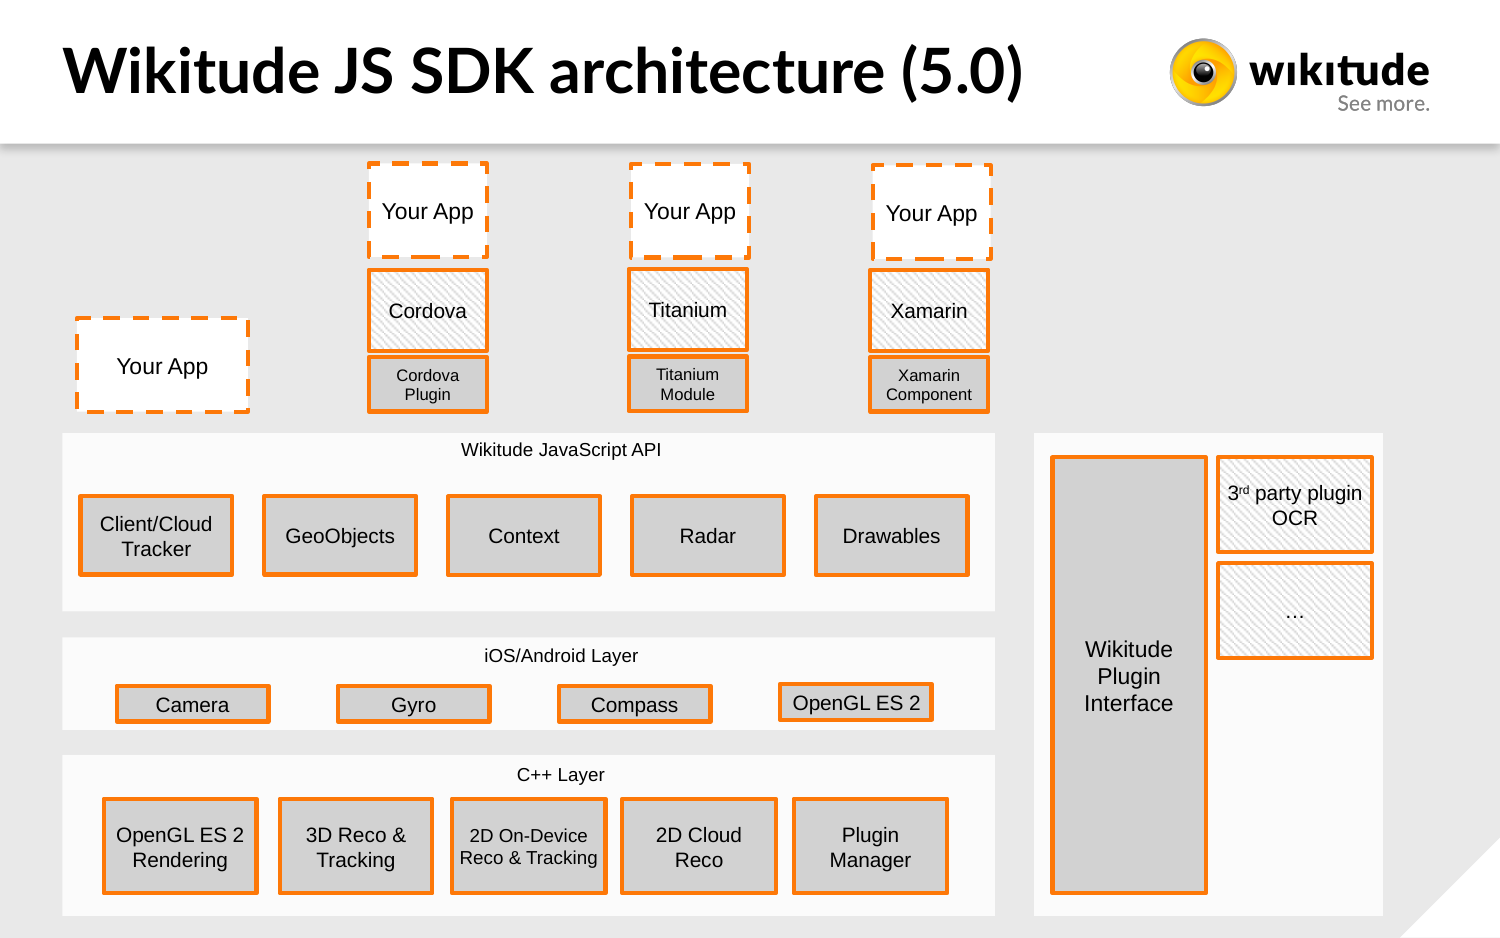

# Wikitude JS SDK architecture (5.0)

Your App

Cordova
Cordova Plugin

Your App

Titanium
Titanium Module

Your App

Xamarin
Xamarin Component

Your App
Wikitude JavaScript API

Client/Cloud Tracker

GeoObjects

Context

Radar

Drawables

Wikitude Plugin Interface

3rd party plugin OCR

…
iOS/Android Layer

OpenGL ES 2

Camera

Gyro

Compass

C++ Layer

3D Reco & Tracking

2D On-Device
Reco & Tracking

2D Cloud Reco

Plugin Manager

OpenGL ES 2 Rendering
12